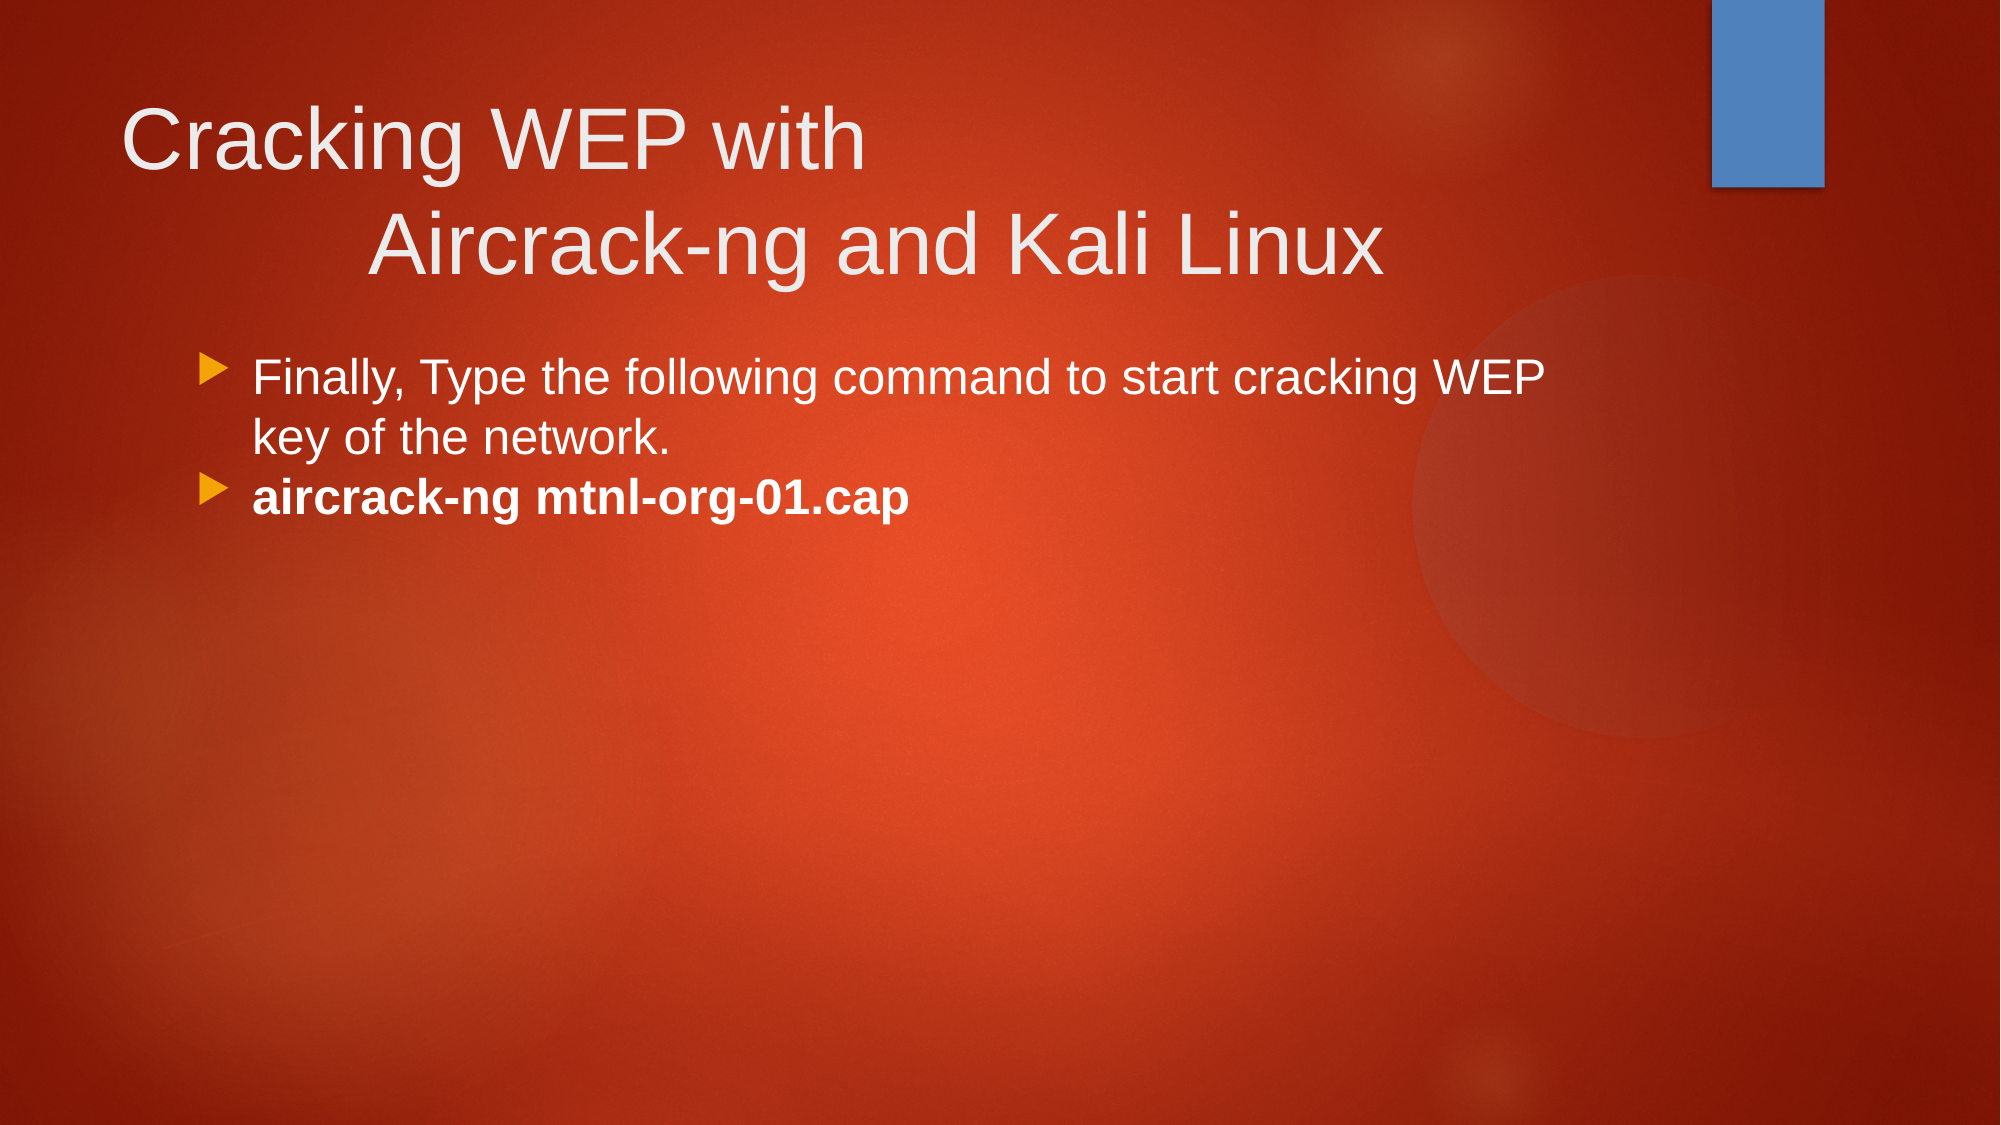

Cracking WEP with
Aircrack-ng and Kali Linux
Finally, Type the following command to start cracking WEP key of the network.
aircrack-ng mtnl-org-01.cap